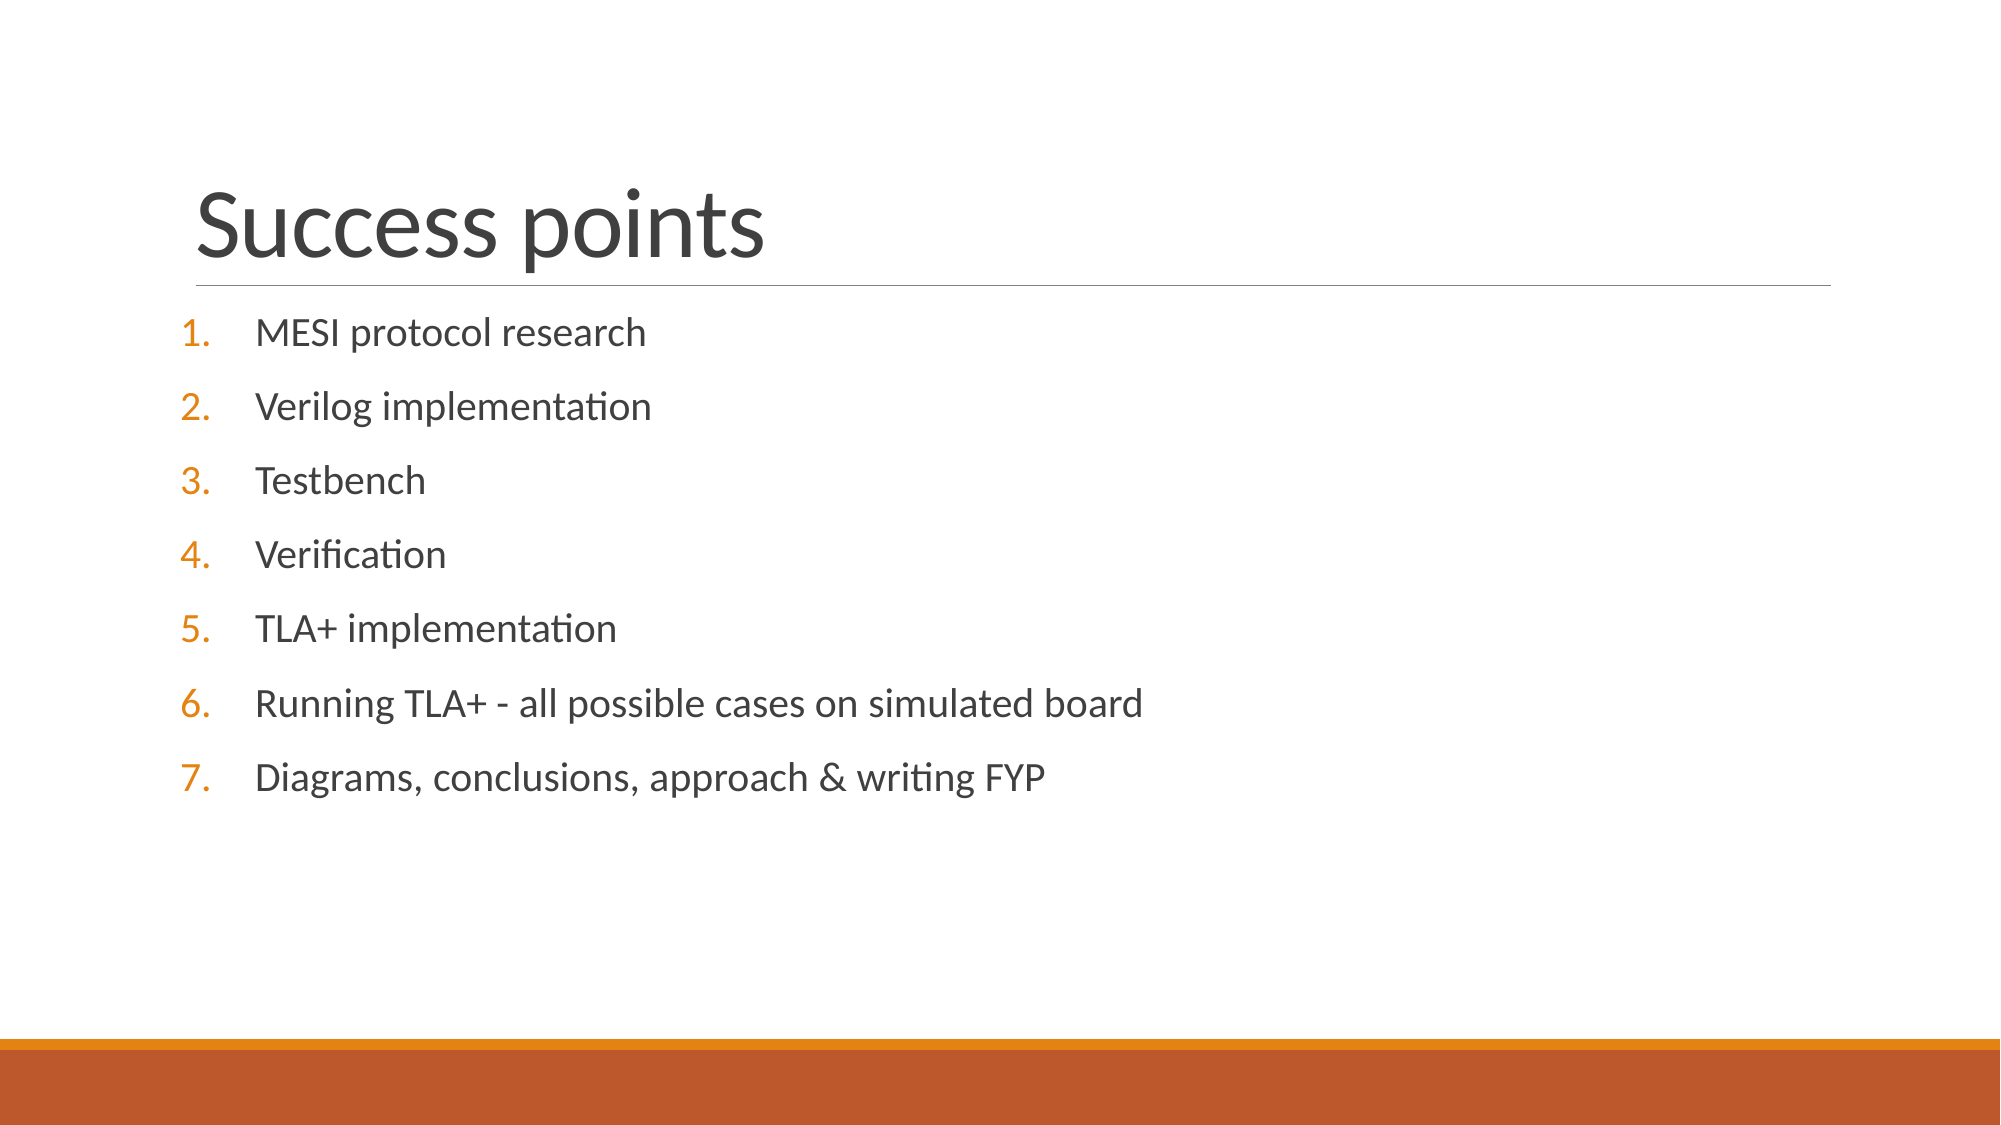

# Success points
MESI protocol research
Verilog implementation
Testbench
Verification
TLA+ implementation
Running TLA+ - all possible cases on simulated board
Diagrams, conclusions, approach & writing FYP